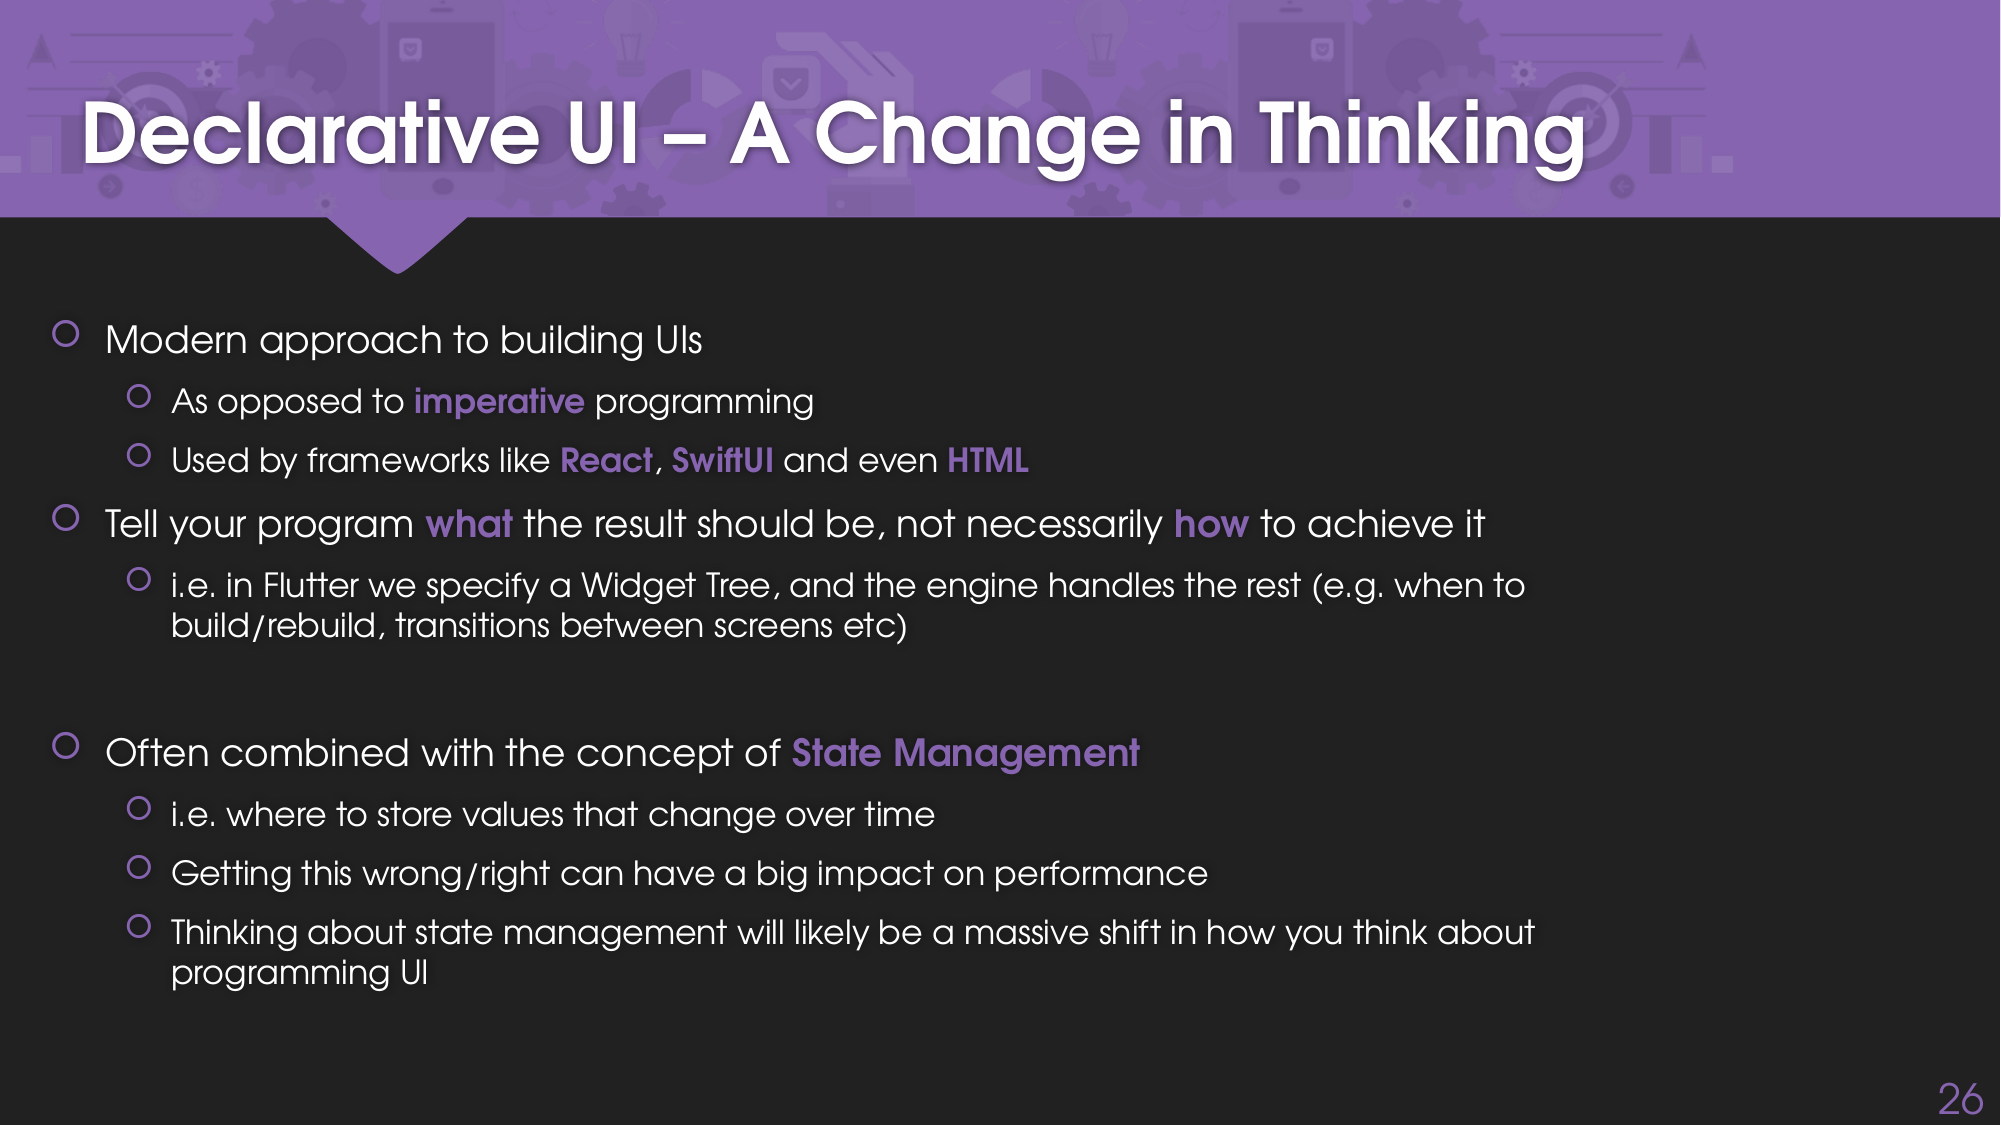

# Declarative UI – A Change in Thinking
Modern approach to building UIs
As opposed to imperative programming
Used by frameworks like React, SwiftUI and even HTML
Tell your program what the result should be, not necessarily how to achieve it
i.e. in Flutter we specify a Widget Tree, and the engine handles the rest (e.g. when to build/rebuild, transitions between screens etc)

Often combined with the concept of State Management
i.e. where to store values that change over time
Getting this wrong/right can have a big impact on performance
Thinking about state management will likely be a massive shift in how you think about programming UI
26